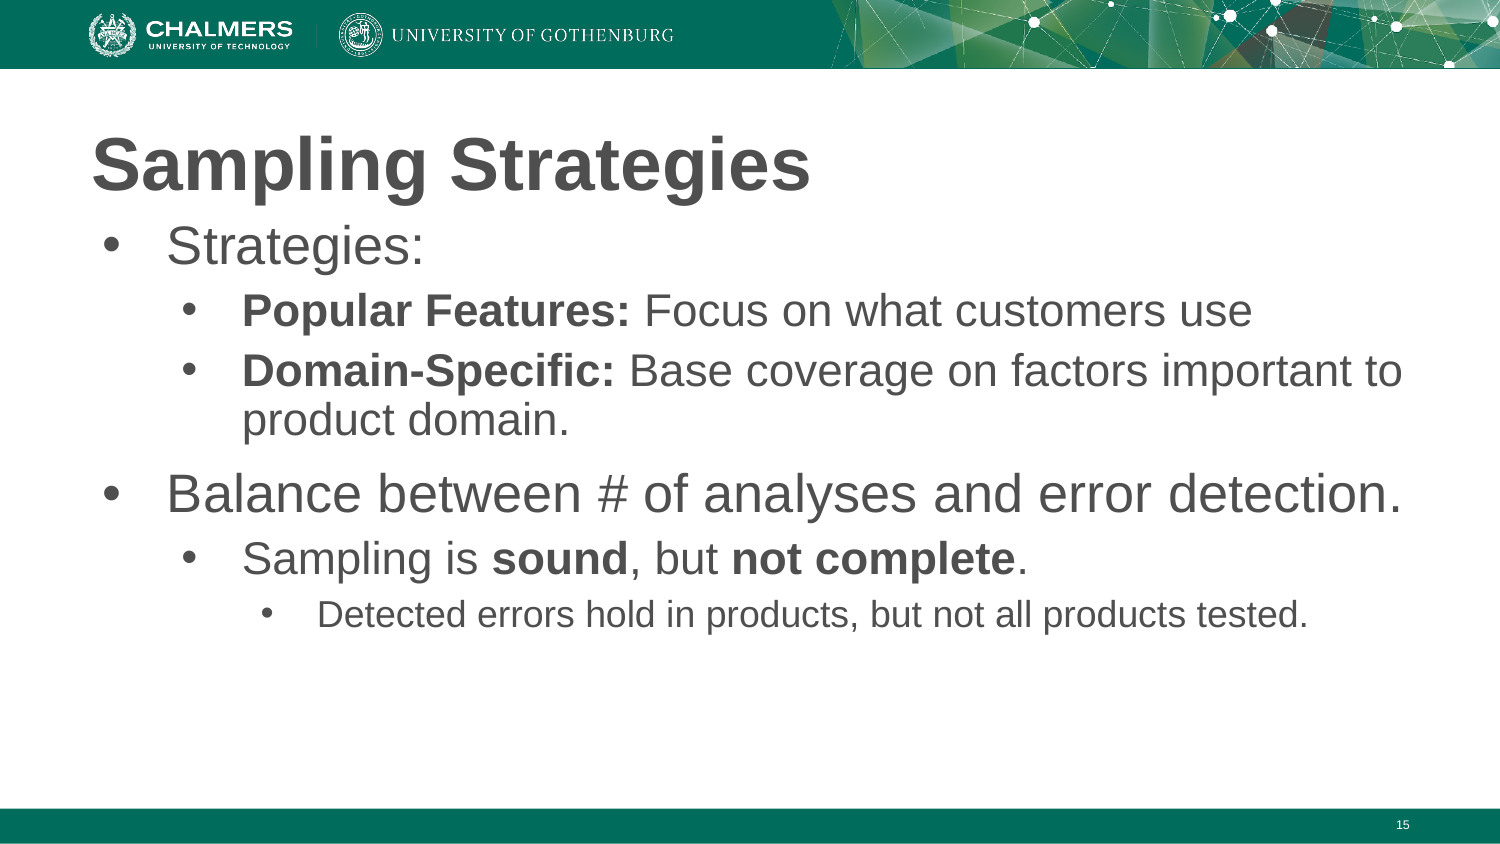

# Sampling Strategies
Strategies:
Popular Features: Focus on what customers use
Domain-Specific: Base coverage on factors important to product domain.
Balance between # of analyses and error detection.
Sampling is sound, but not complete.
Detected errors hold in products, but not all products tested.
15